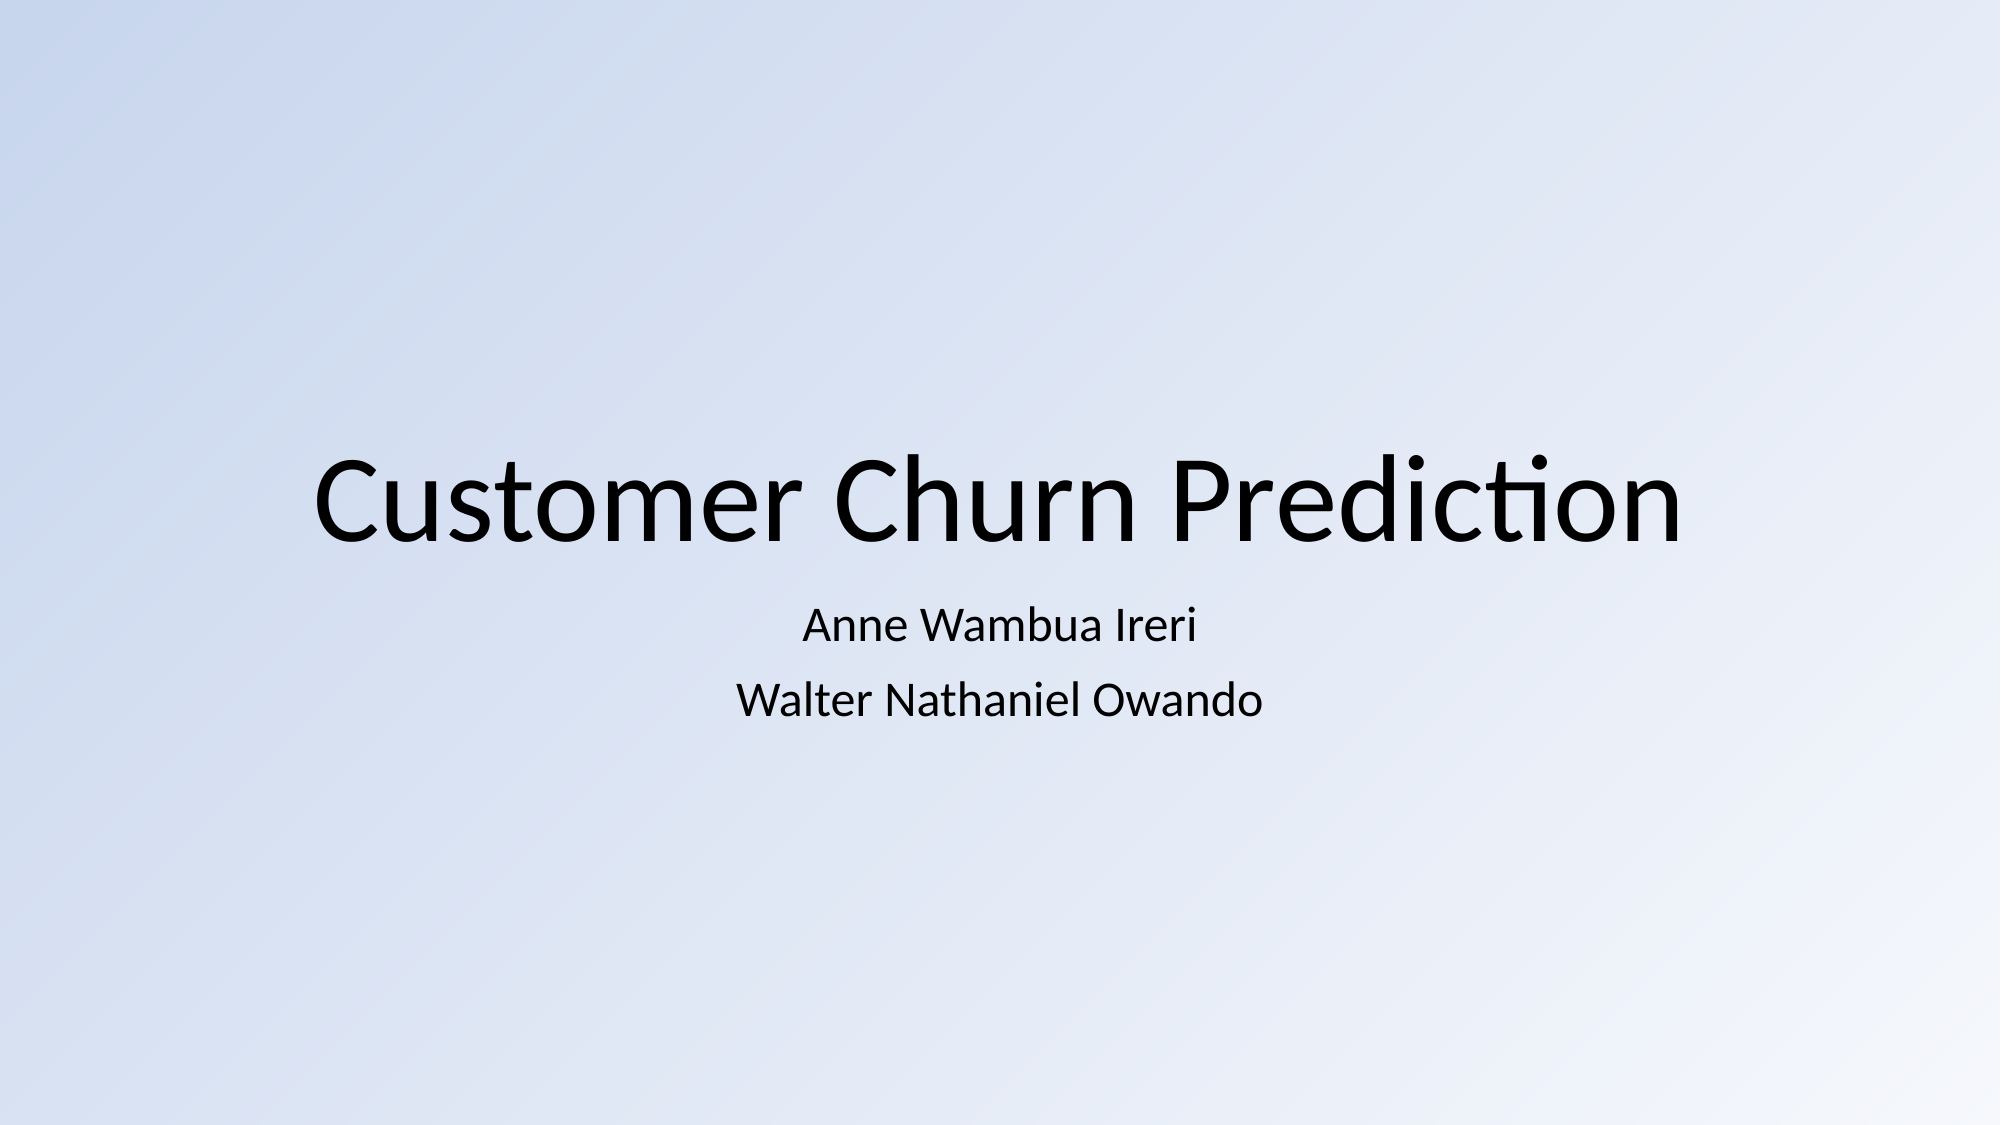

# Customer Churn Prediction
Anne Wambua Ireri
Walter Nathaniel Owando